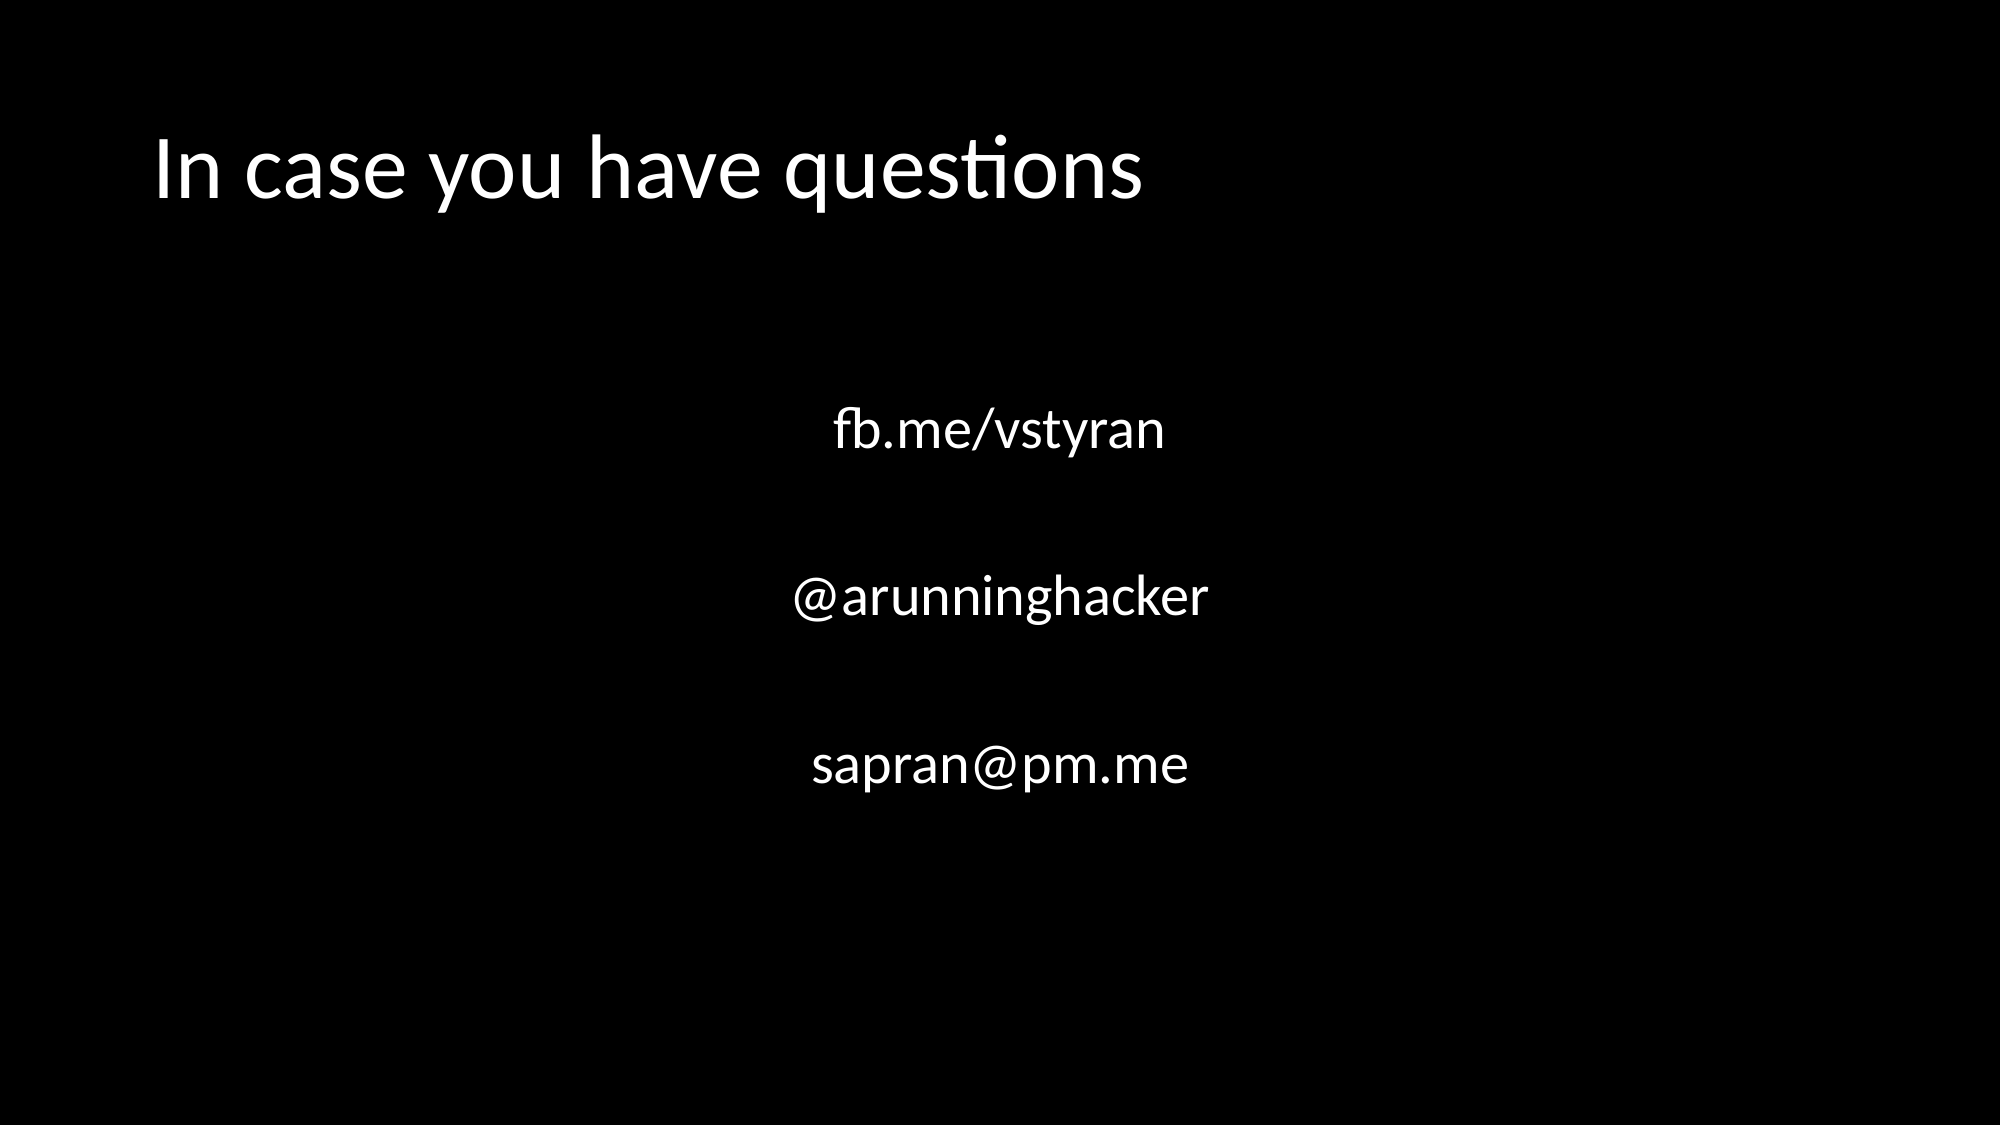

# In case you have questions

fb.me/vstyran

@arunninghacker

sapran@pm.me